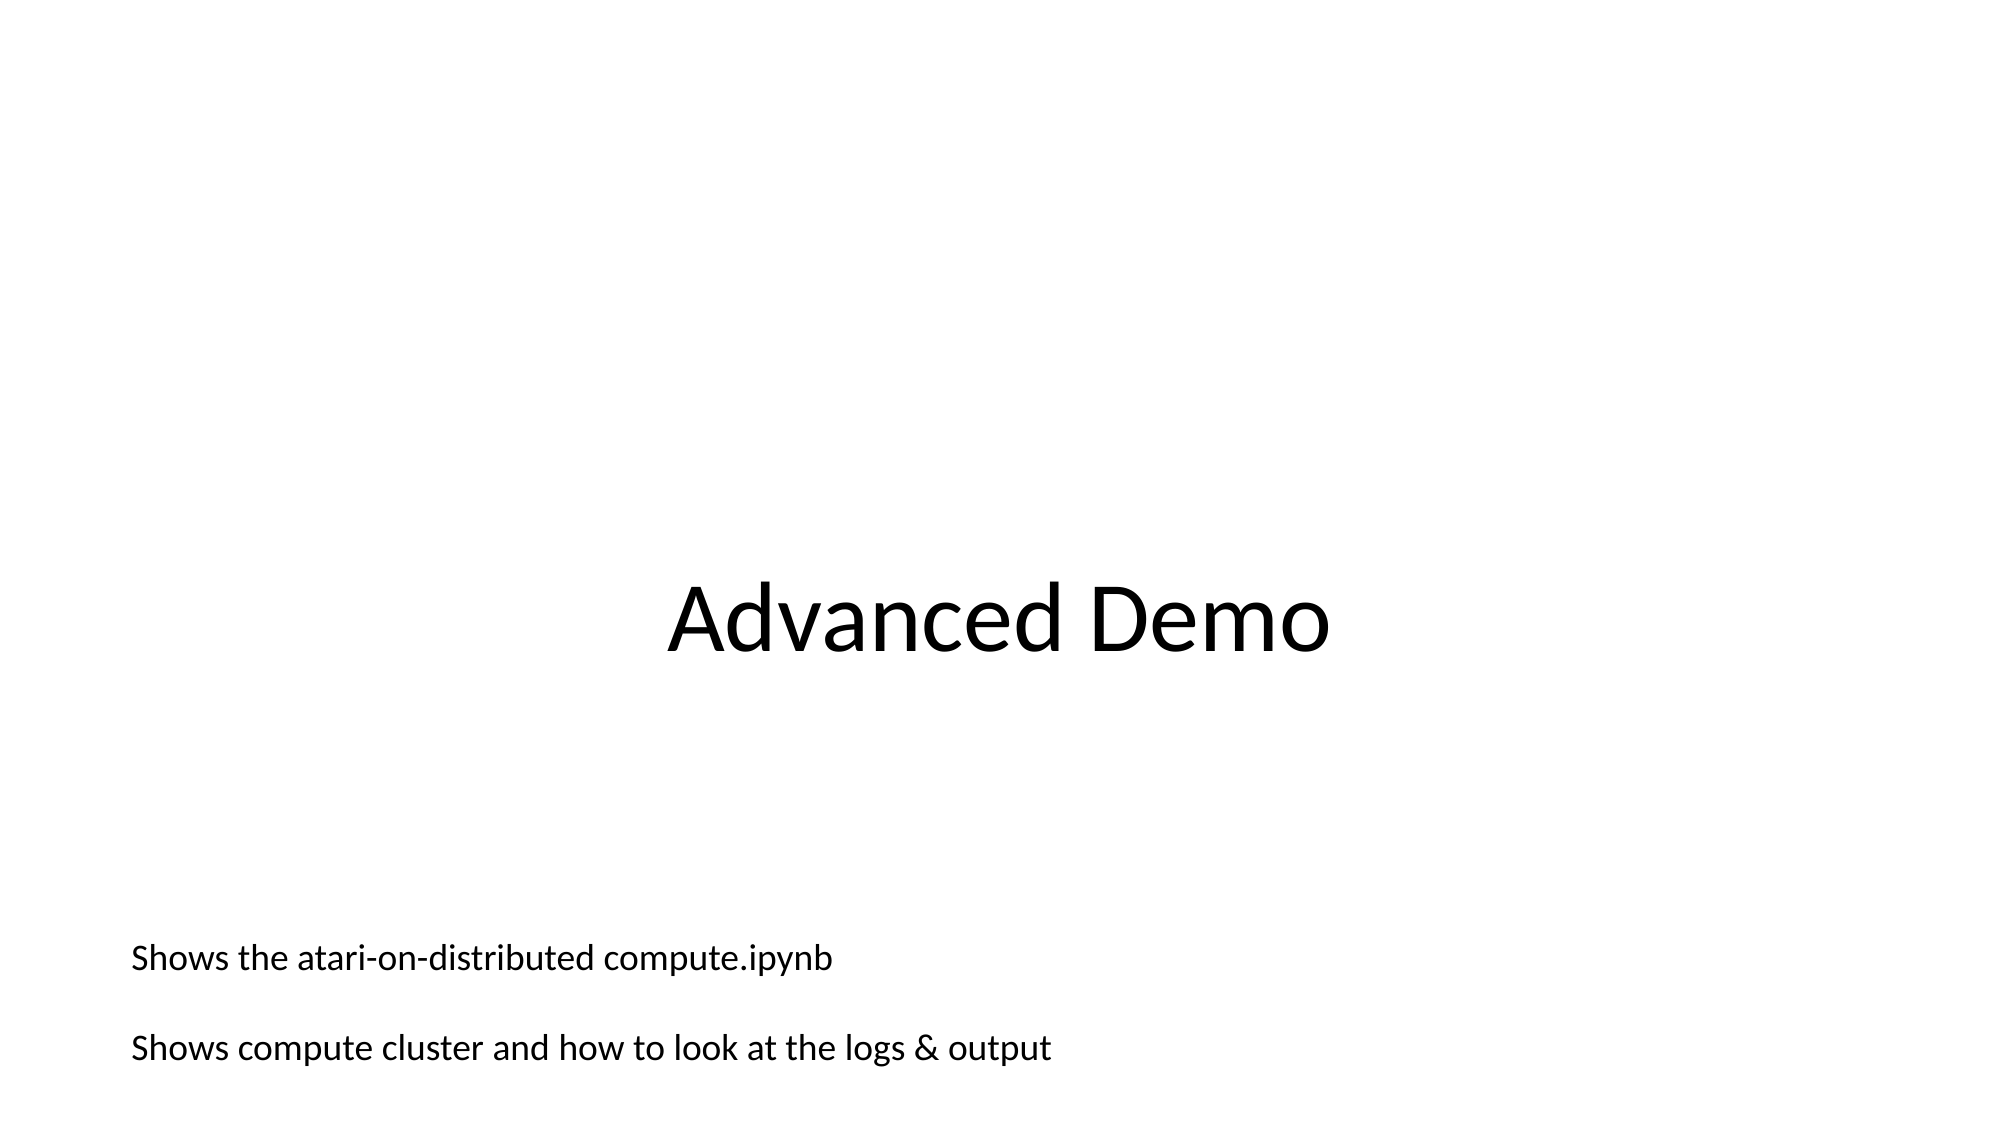

#

Advanced Demo
Shows the atari-on-distributed compute.ipynb

Shows compute cluster and how to look at the logs & output